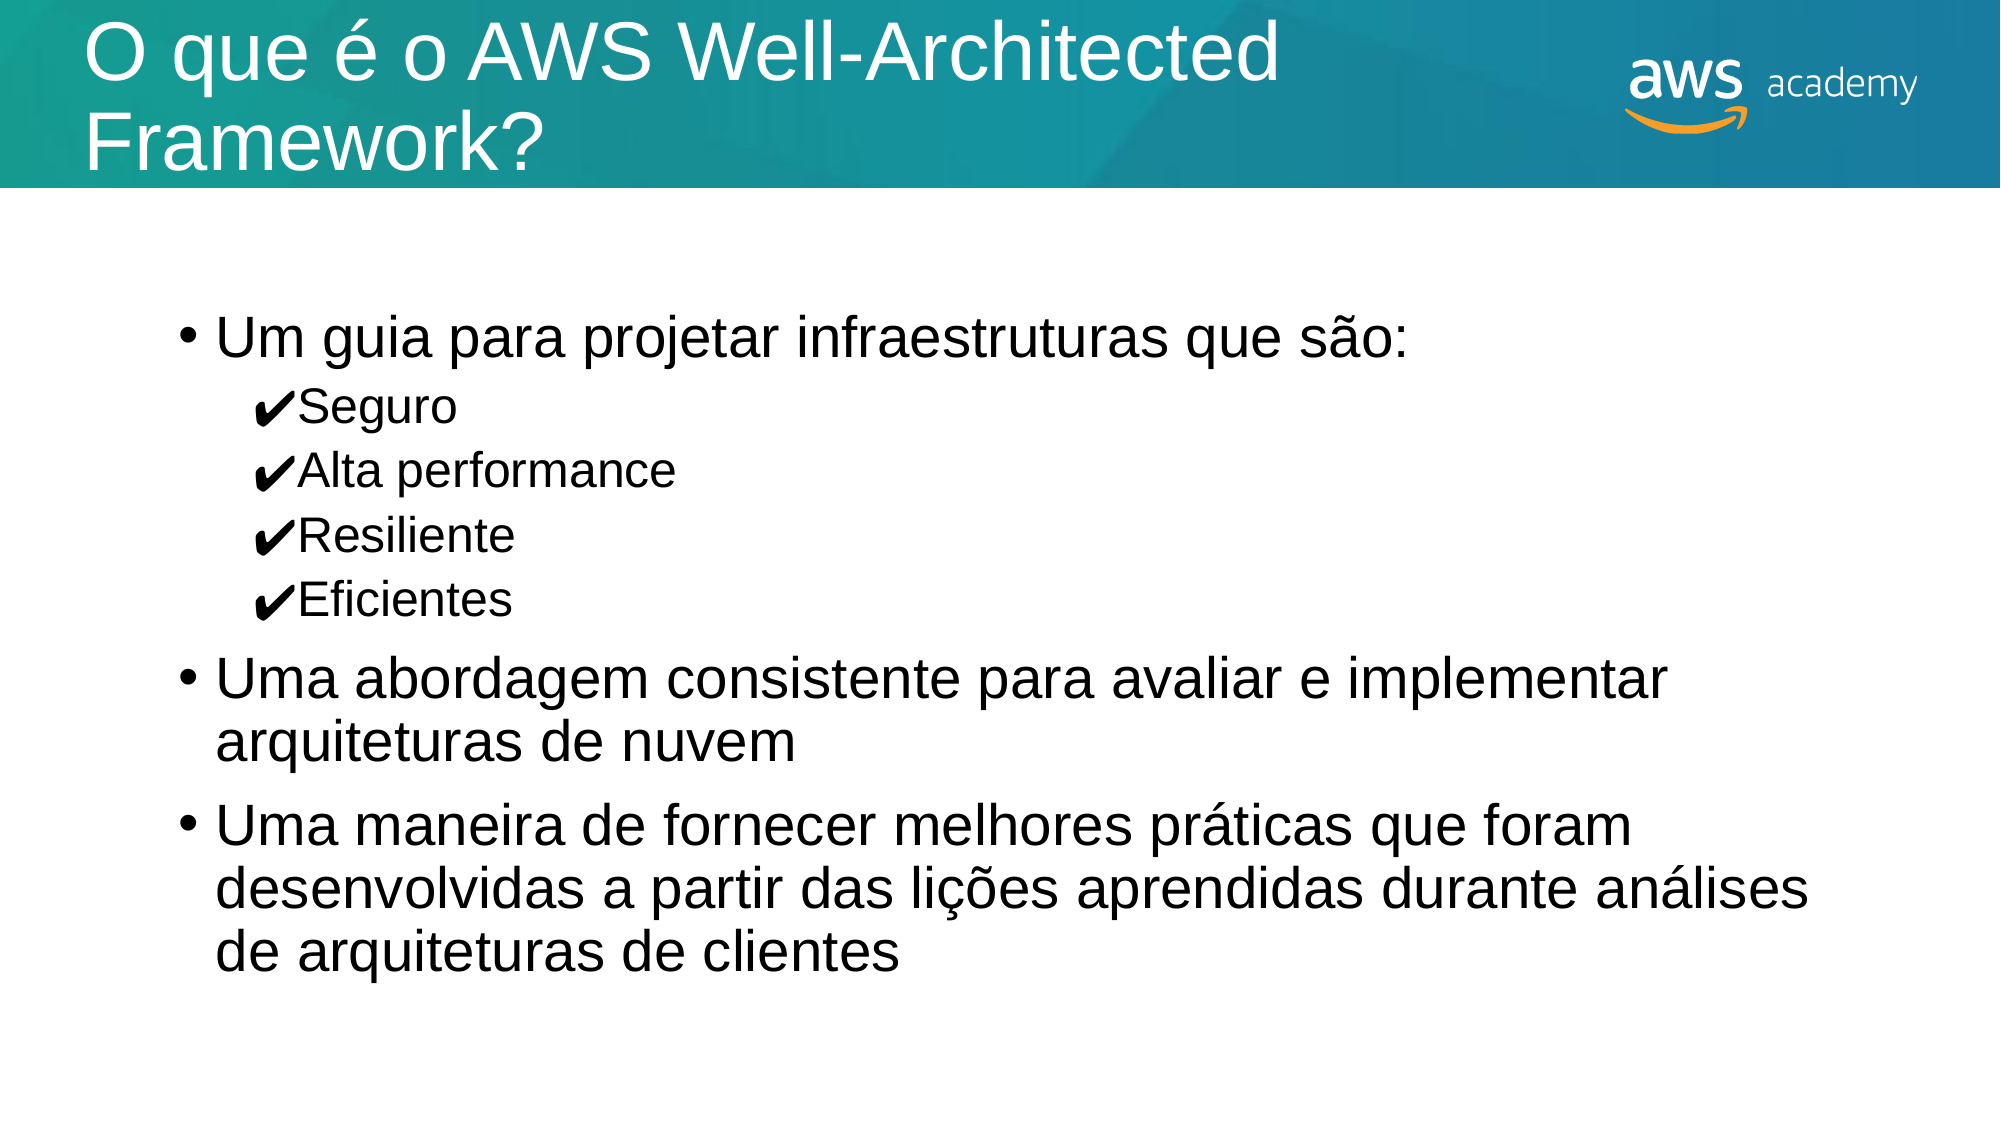

# O que é o AWS Well-Architected Framework?
Um guia para projetar infraestruturas que são:
Seguro
Alta performance
Resiliente
Eficientes
Uma abordagem consistente para avaliar e implementar arquiteturas de nuvem
Uma maneira de fornecer melhores práticas que foram desenvolvidas a partir das lições aprendidas durante análises de arquiteturas de clientes